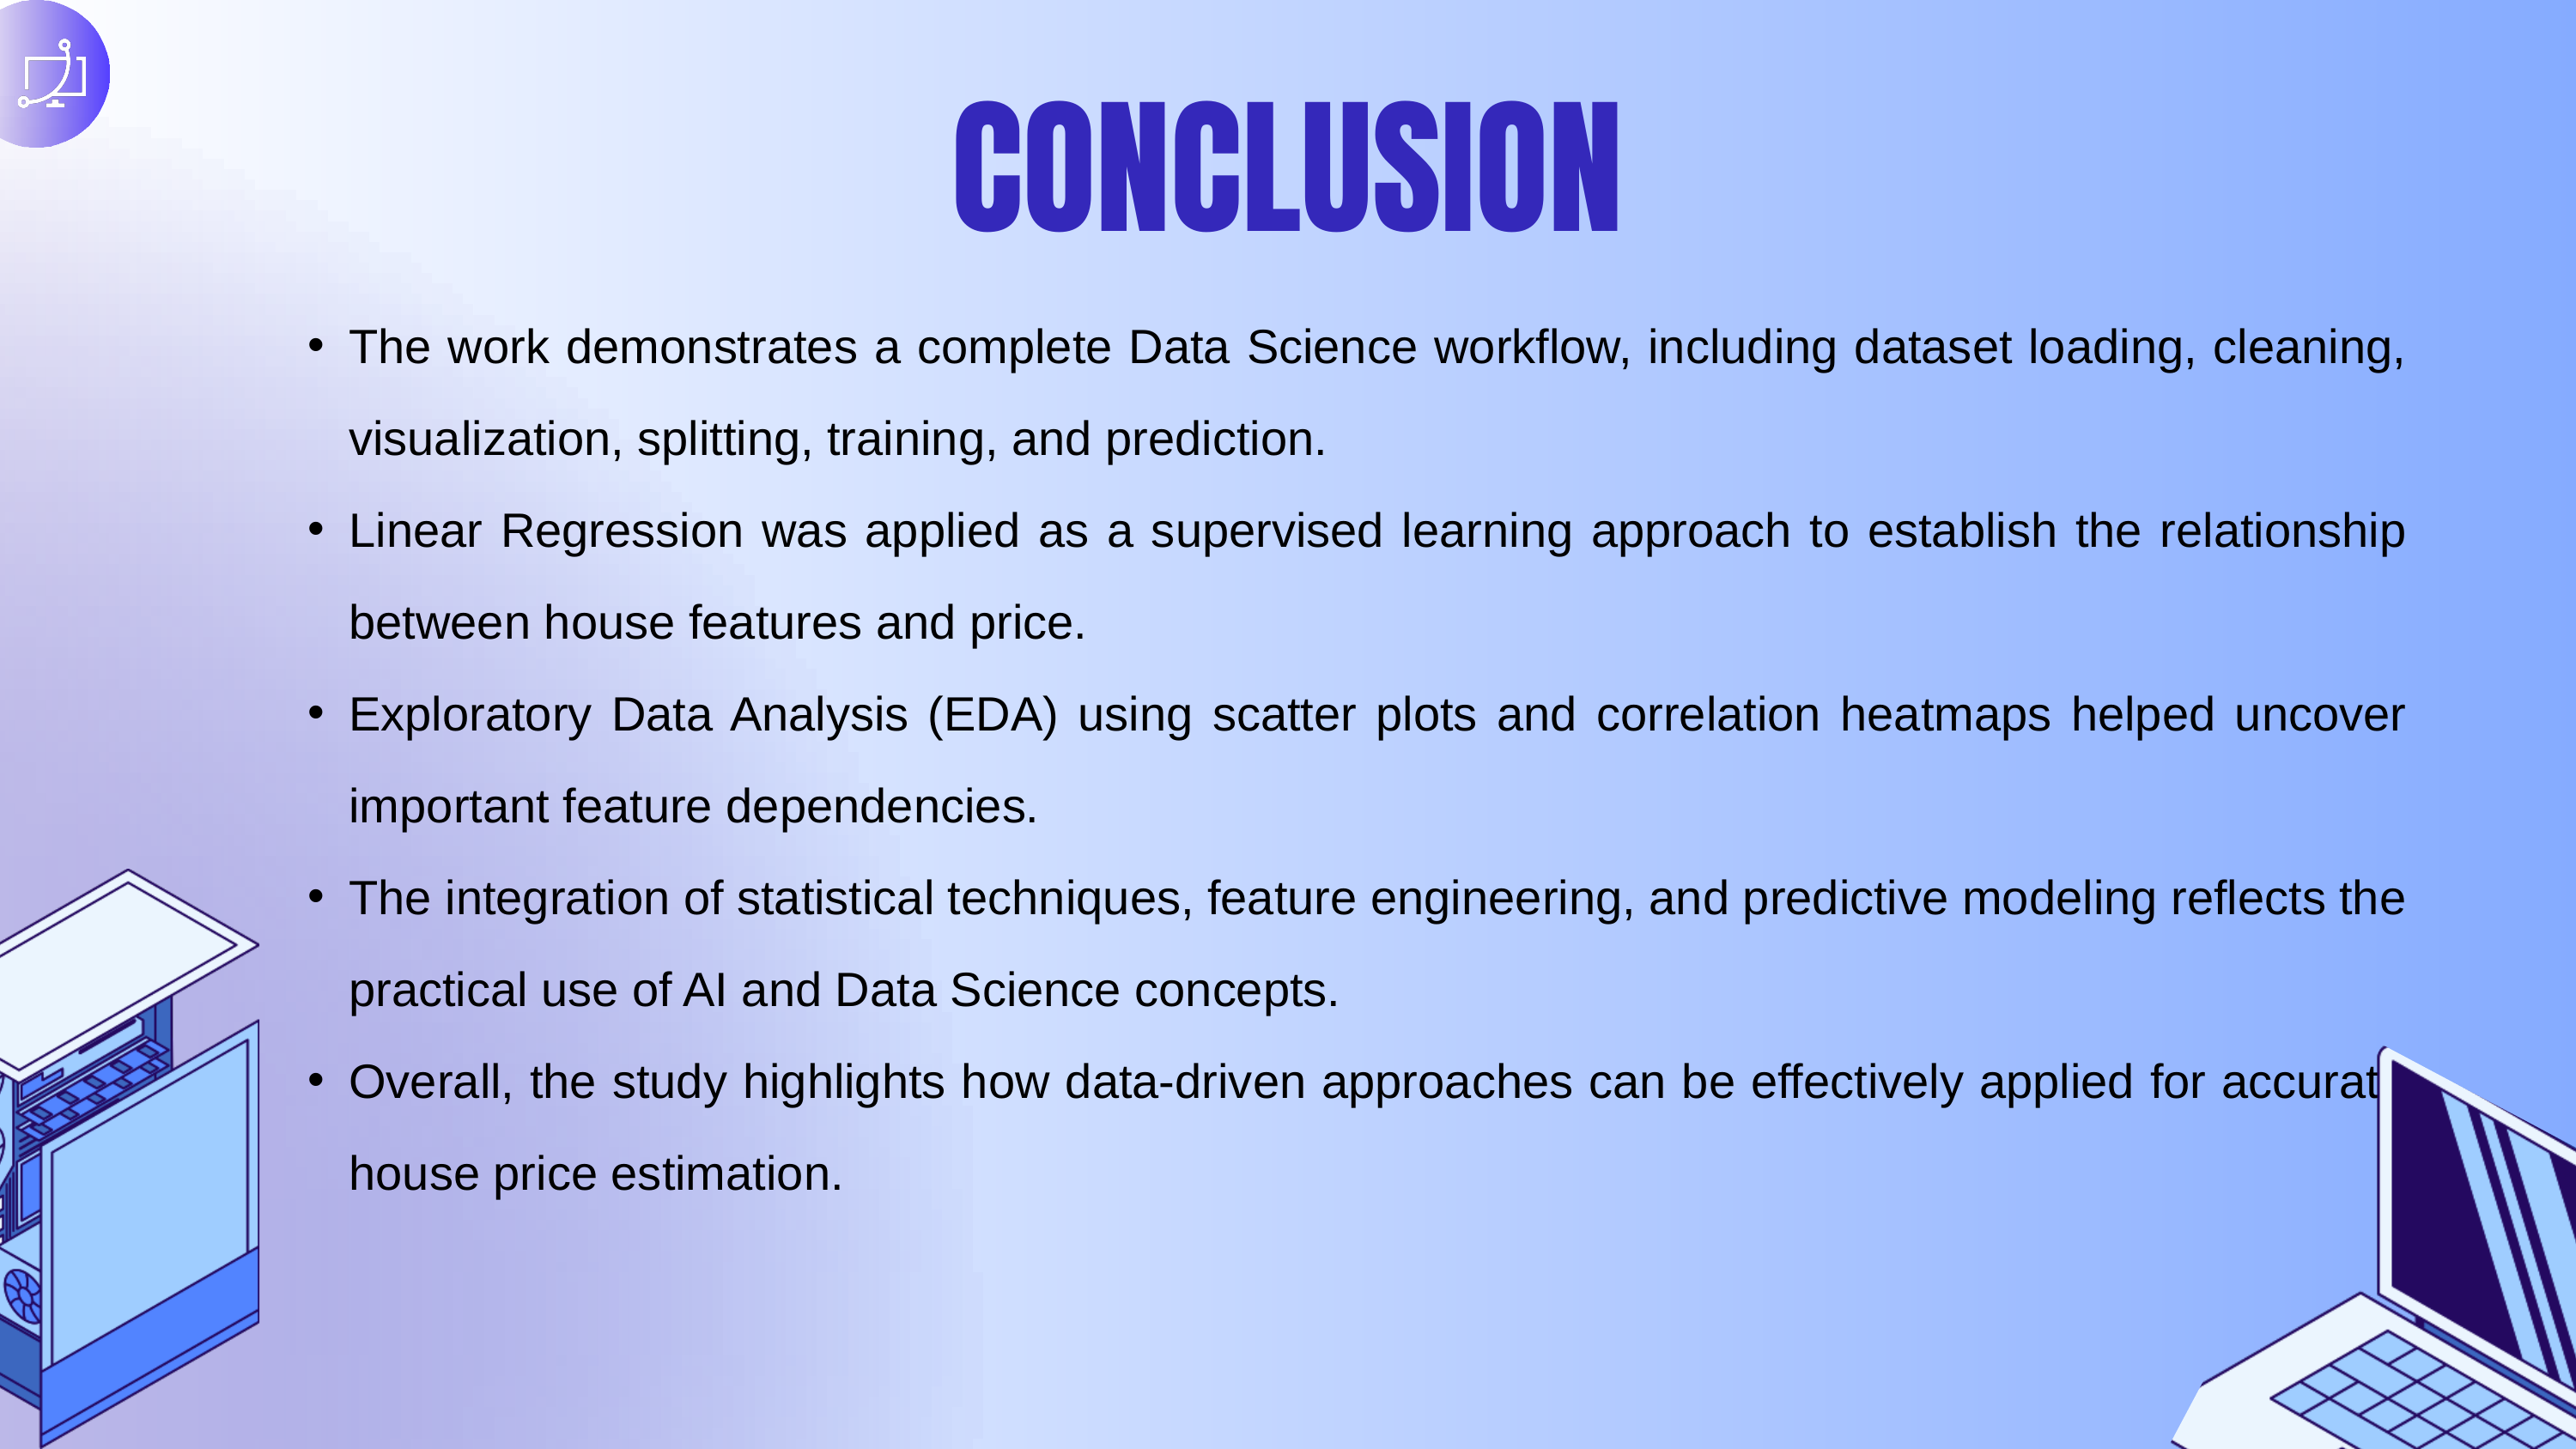

CONCLUSION
The work demonstrates a complete Data Science workflow, including dataset loading, cleaning, visualization, splitting, training, and prediction.
Linear Regression was applied as a supervised learning approach to establish the relationship between house features and price.
Exploratory Data Analysis (EDA) using scatter plots and correlation heatmaps helped uncover important feature dependencies.
The integration of statistical techniques, feature engineering, and predictive modeling reflects the practical use of AI and Data Science concepts.
Overall, the study highlights how data-driven approaches can be effectively applied for accurate house price estimation.